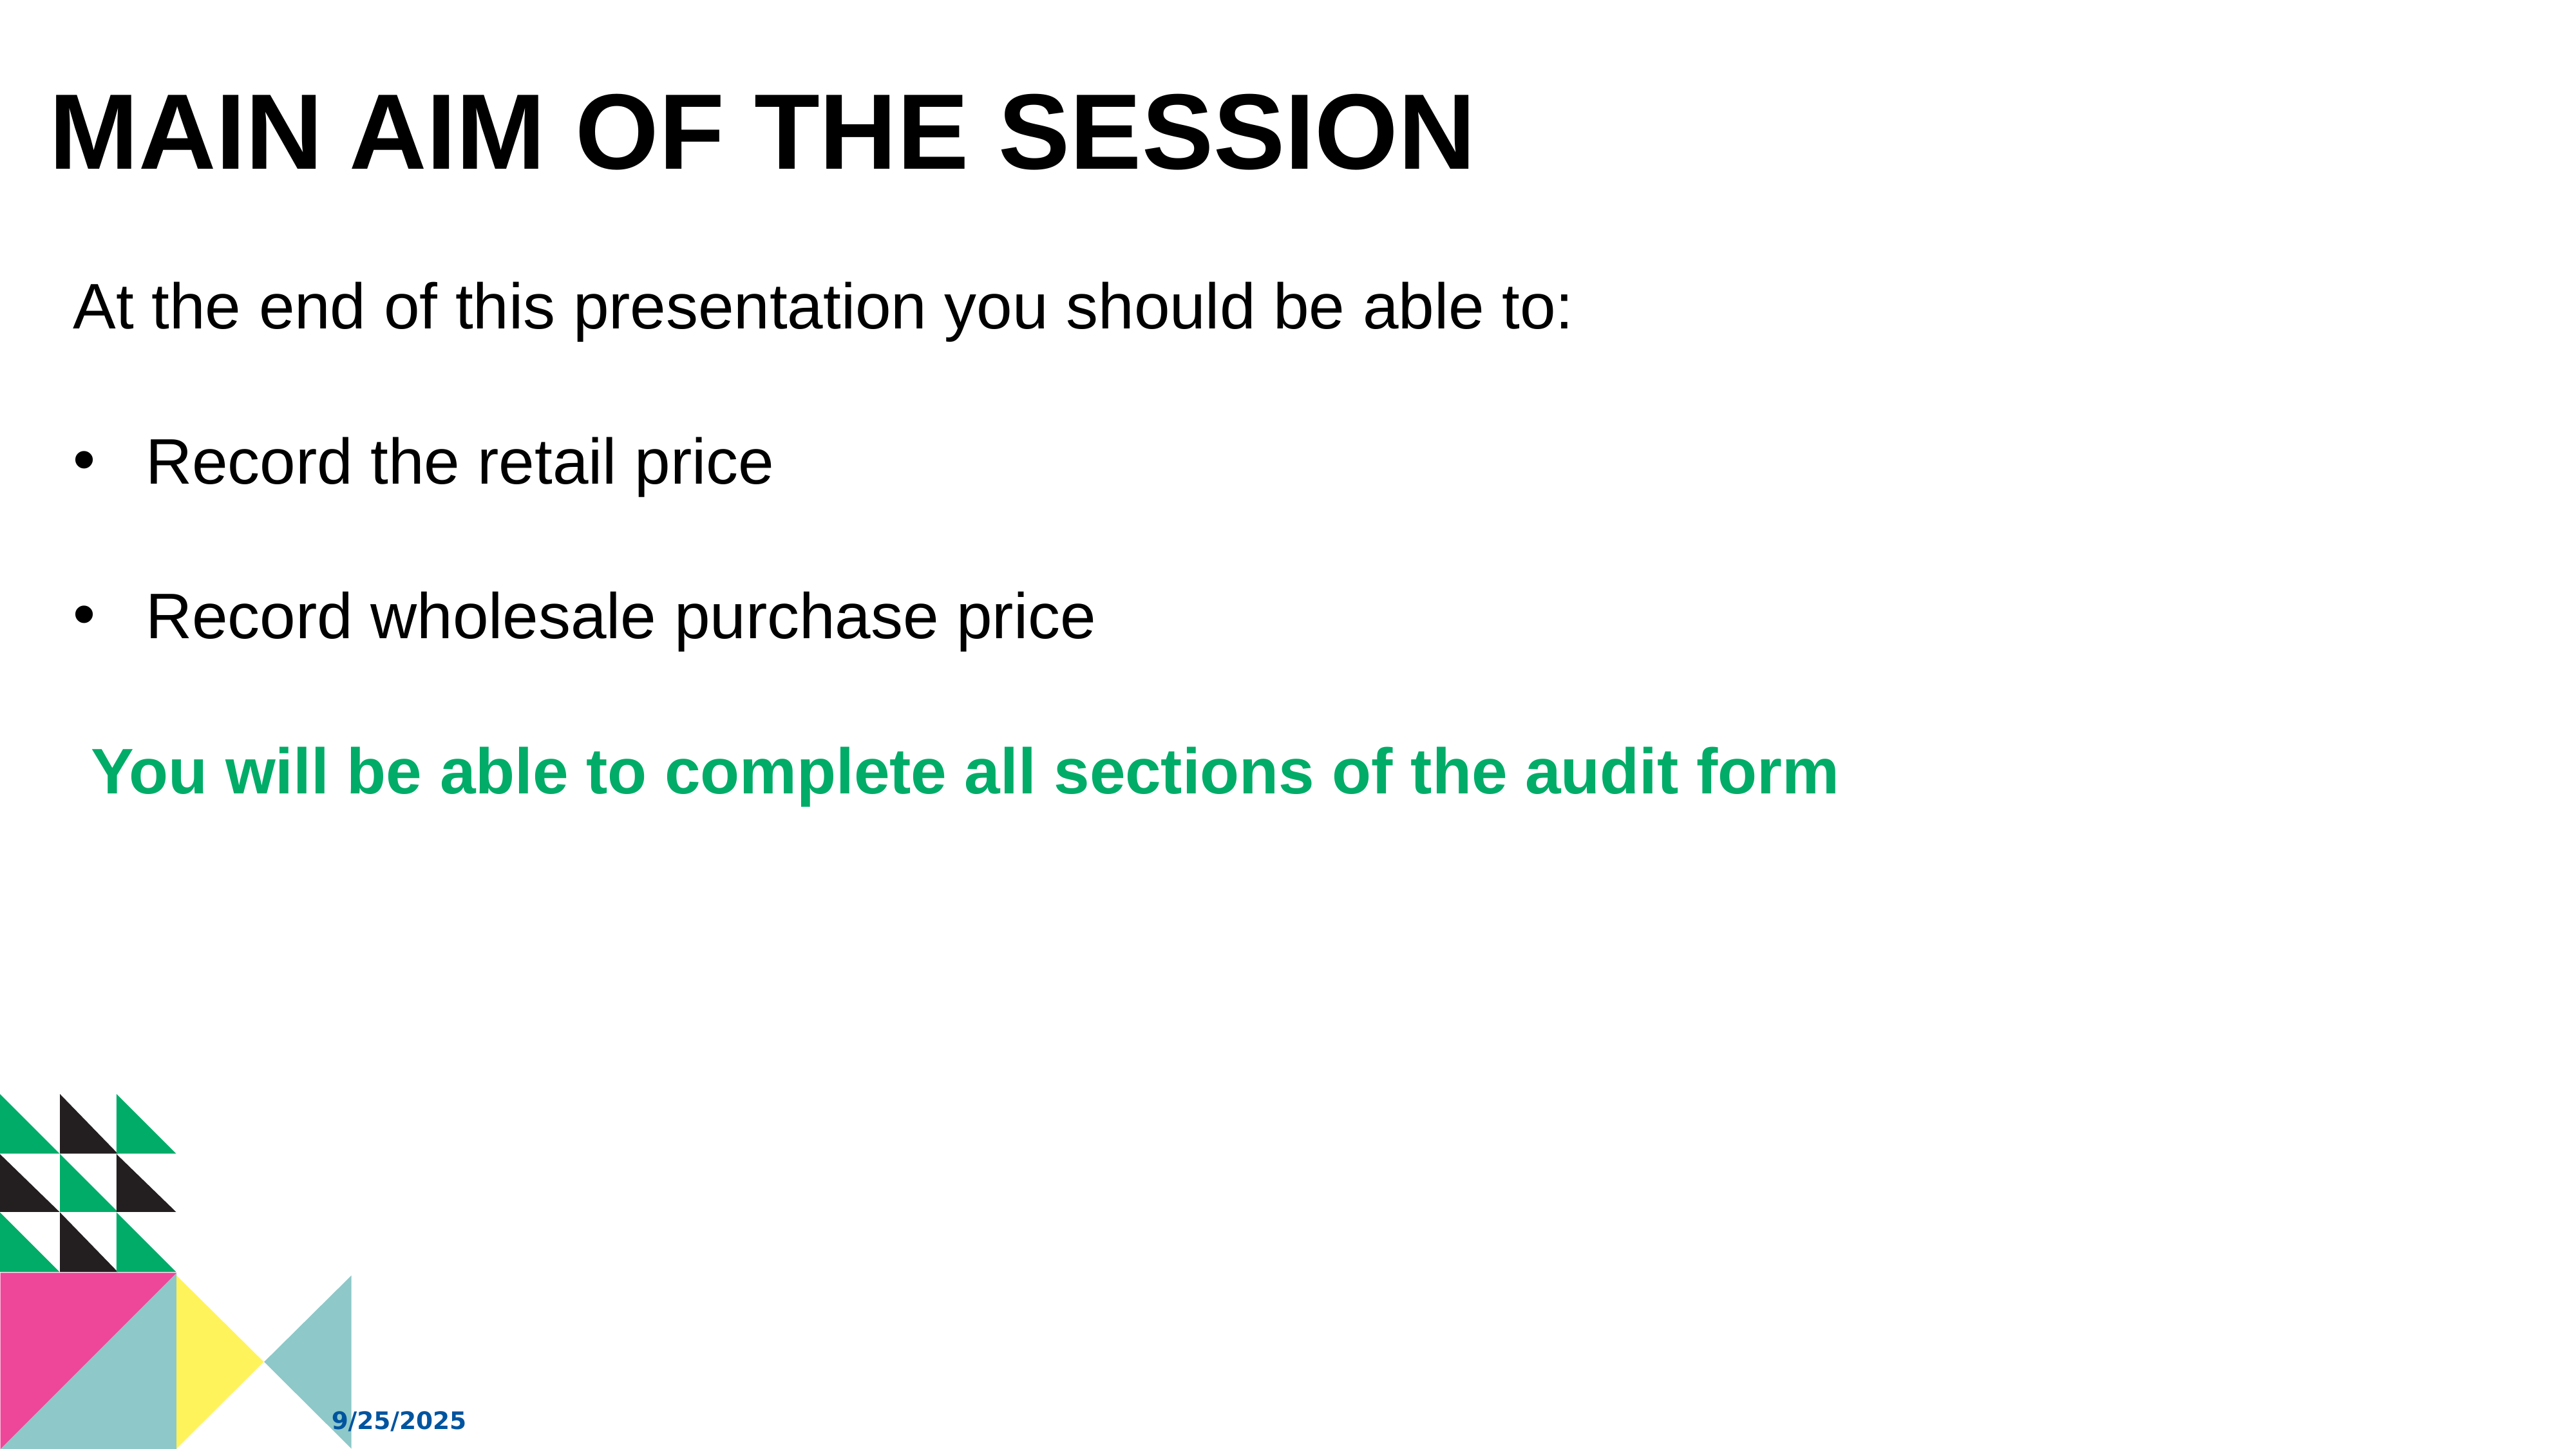

MAIN AIM OF THE SESSION
At the end of this presentation you should be able to:

Record the retail price

Record wholesale purchase price

You will be able to complete all sections of the audit form

9/25/2025